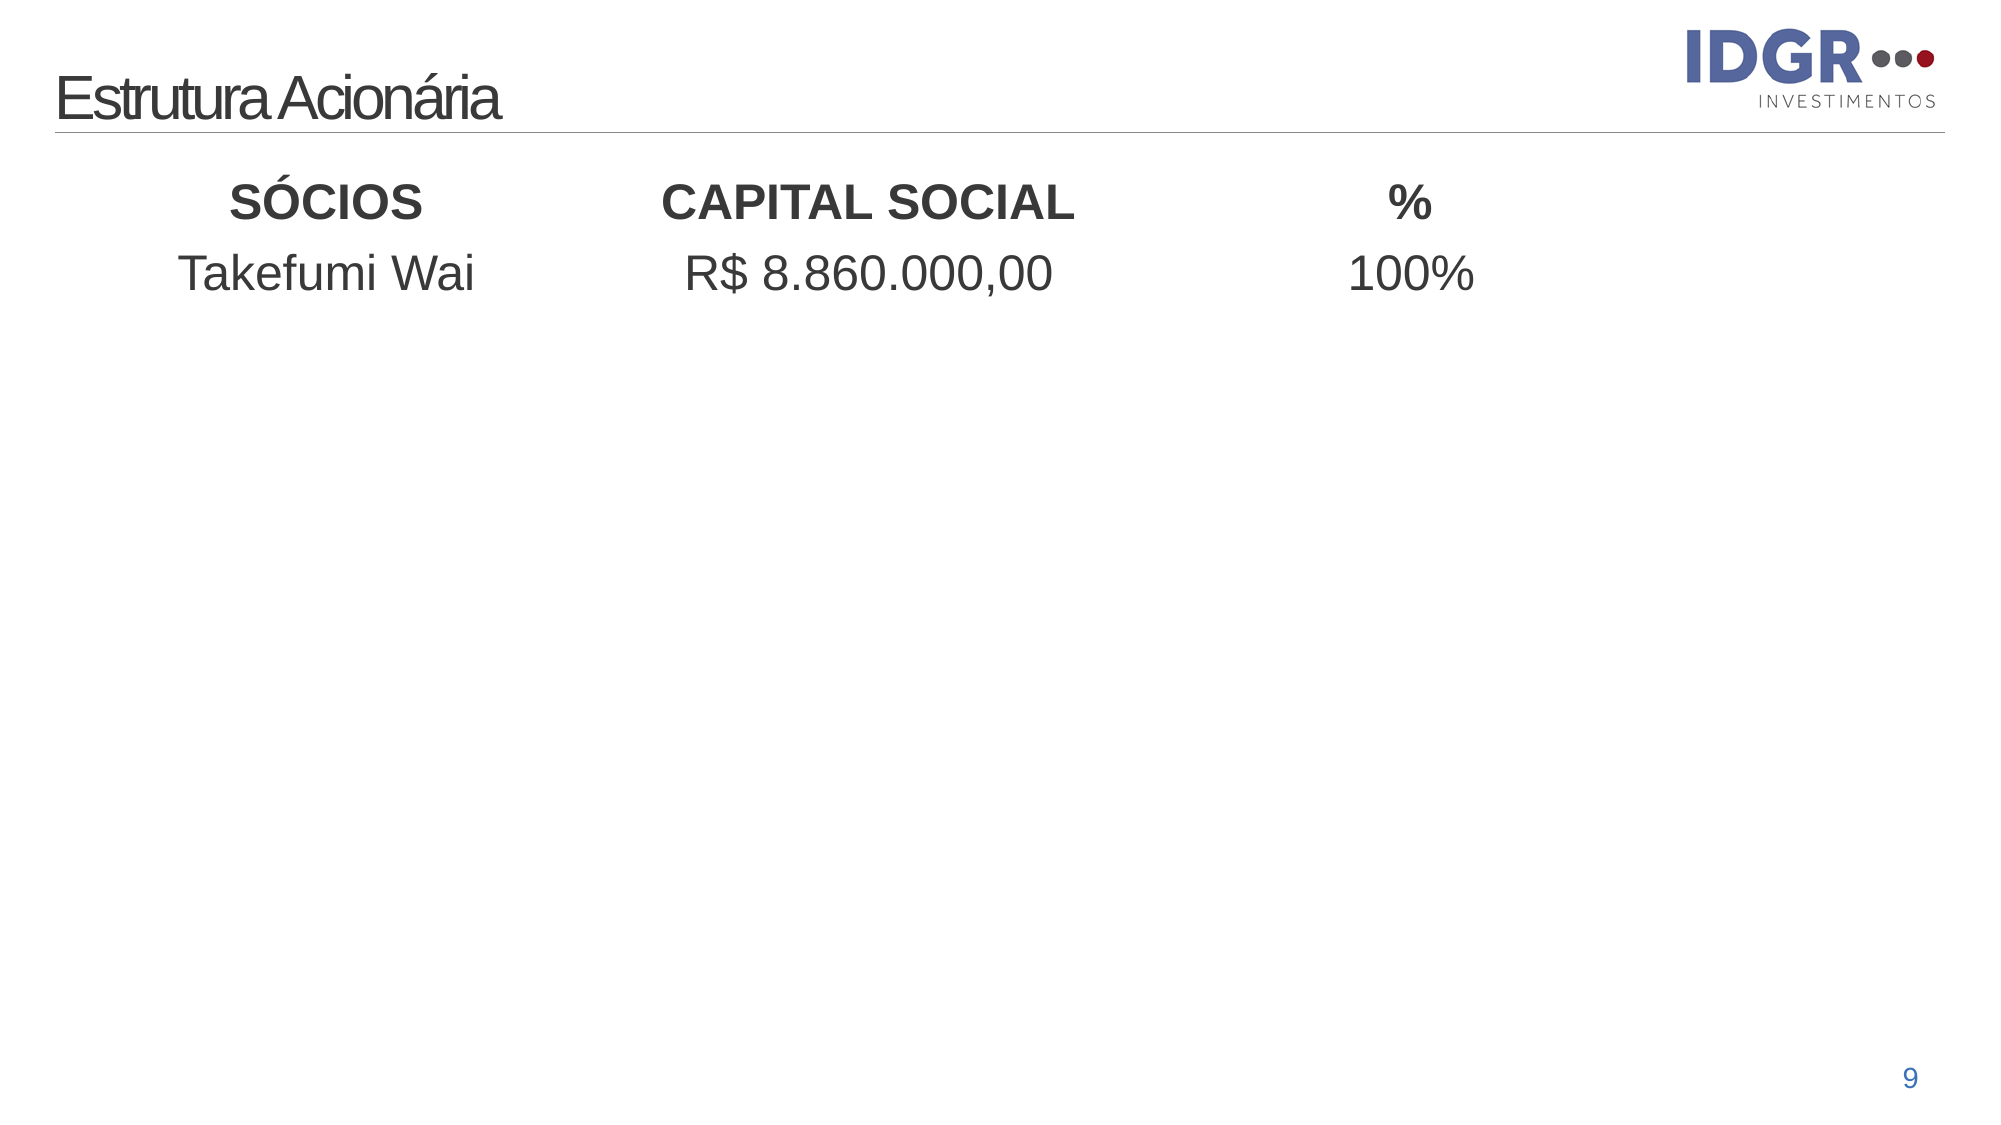

# Estrutura Acionária

| SÓCIOS | CAPITAL SOCIAL | % |
| --- | --- | --- |
| Takefumi Wai | R$ 8.860.000,00 | 100% |
|  |  |  |